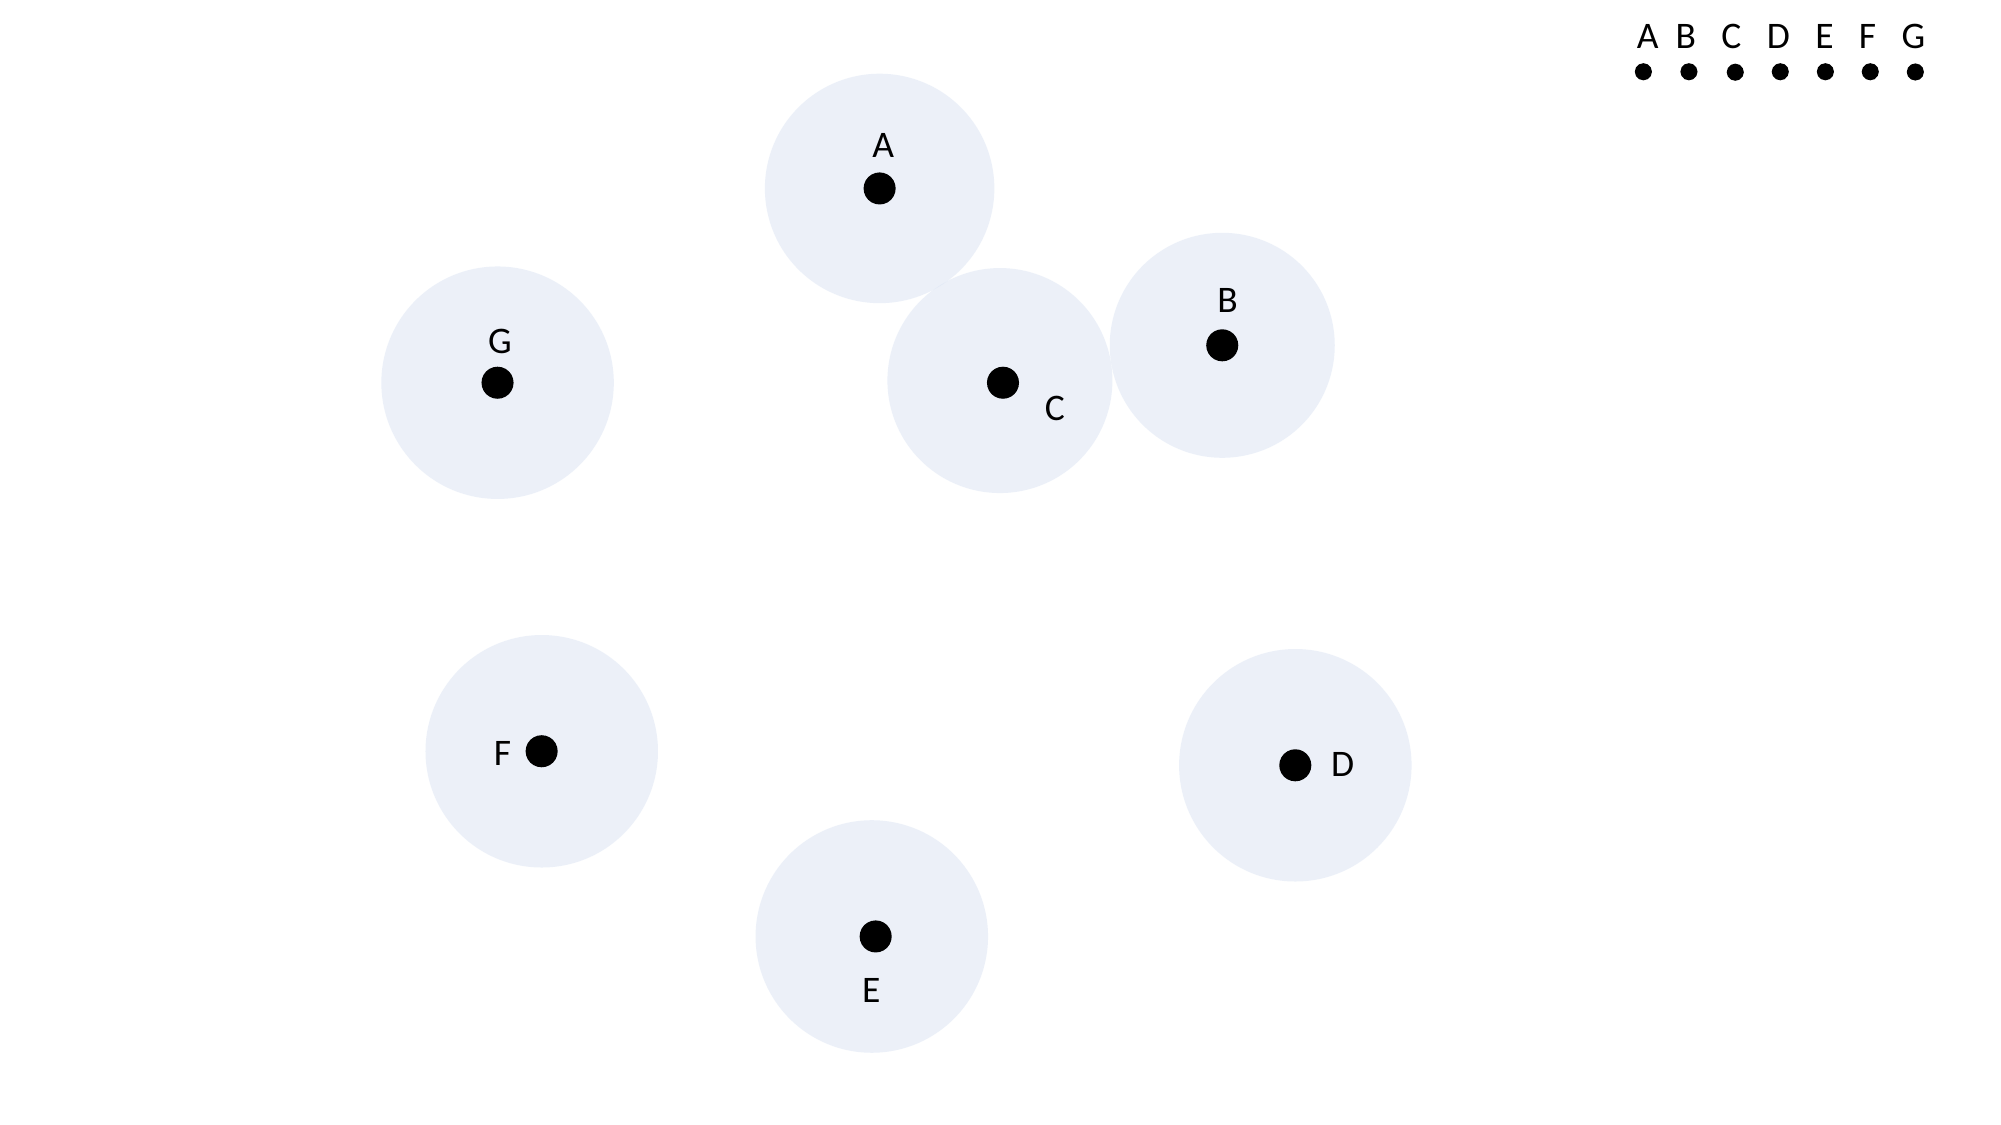

A  B   C   D   E   F   G

AC
BC
A

B
G

C

F
D

E